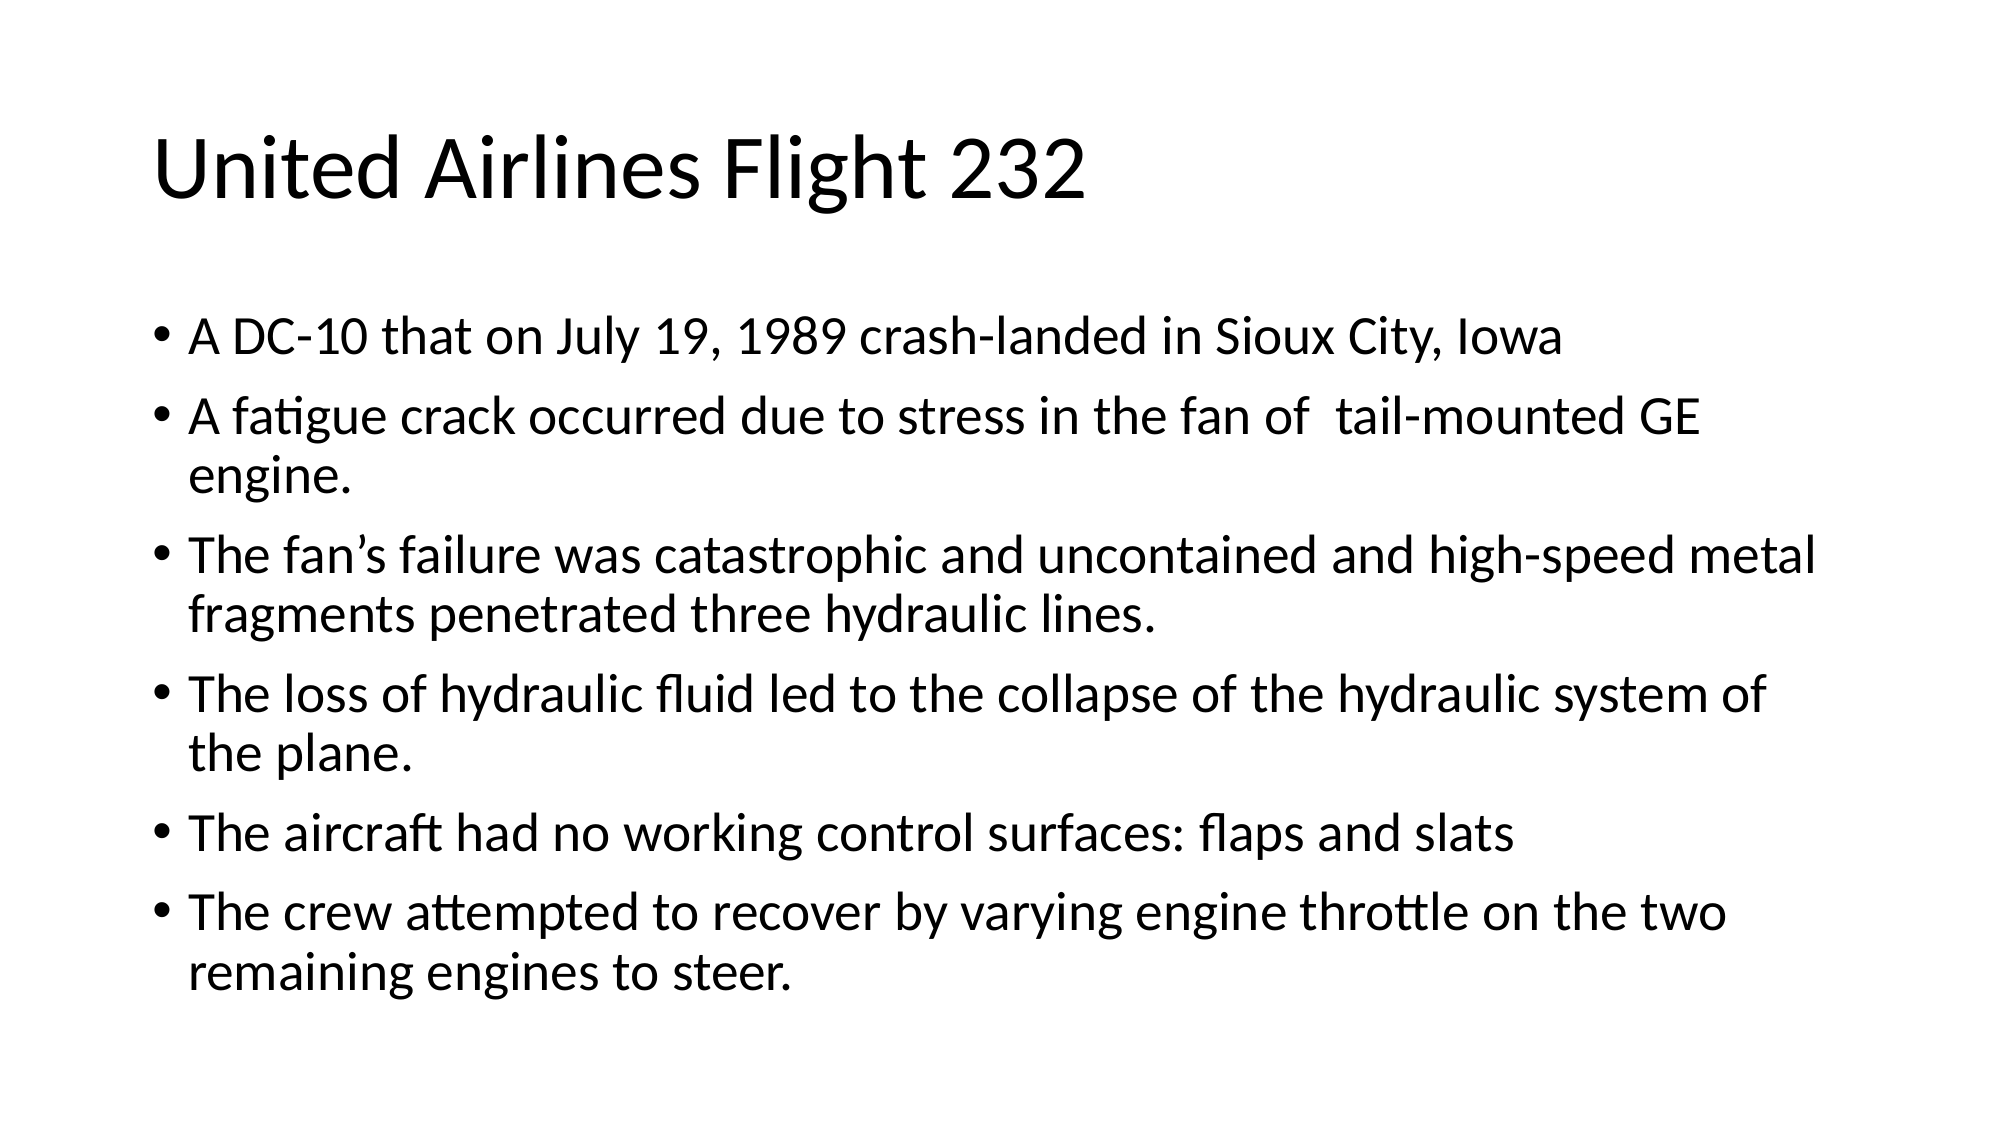

# United Airlines Flight 232
A DC-10 that on July 19, 1989 crash-landed in Sioux City, Iowa
A fatigue crack occurred due to stress in the fan of  tail-mounted GE engine.
The fan’s failure was catastrophic and uncontained and high-speed metal fragments penetrated three hydraulic lines.
The loss of hydraulic fluid led to the collapse of the hydraulic system of the plane.
The aircraft had no working control surfaces: flaps and slats
The crew attempted to recover by varying engine throttle on the two remaining engines to steer.